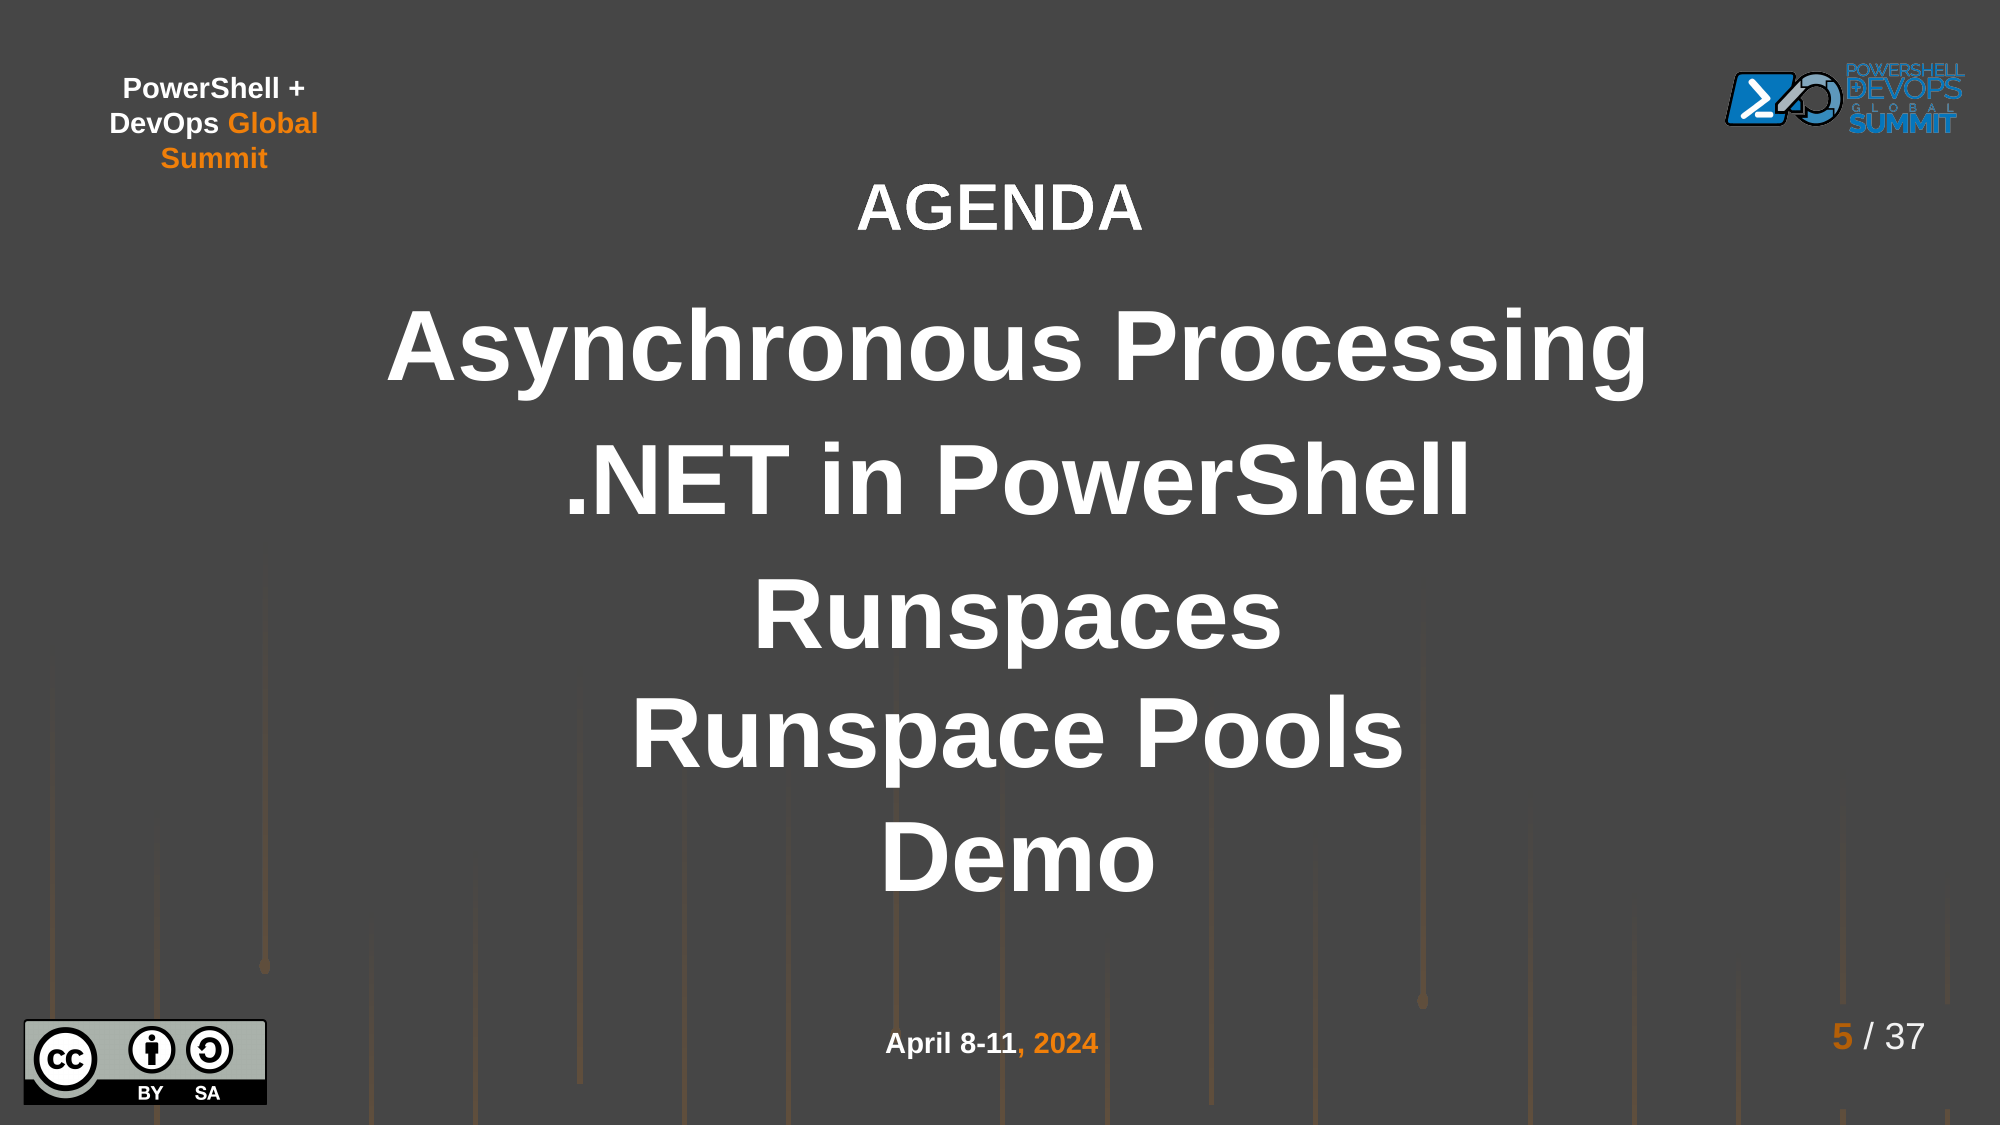

AGENDA
Asynchronous Processing
.NET in PowerShell
Runspaces
Runspace Pools
Demo